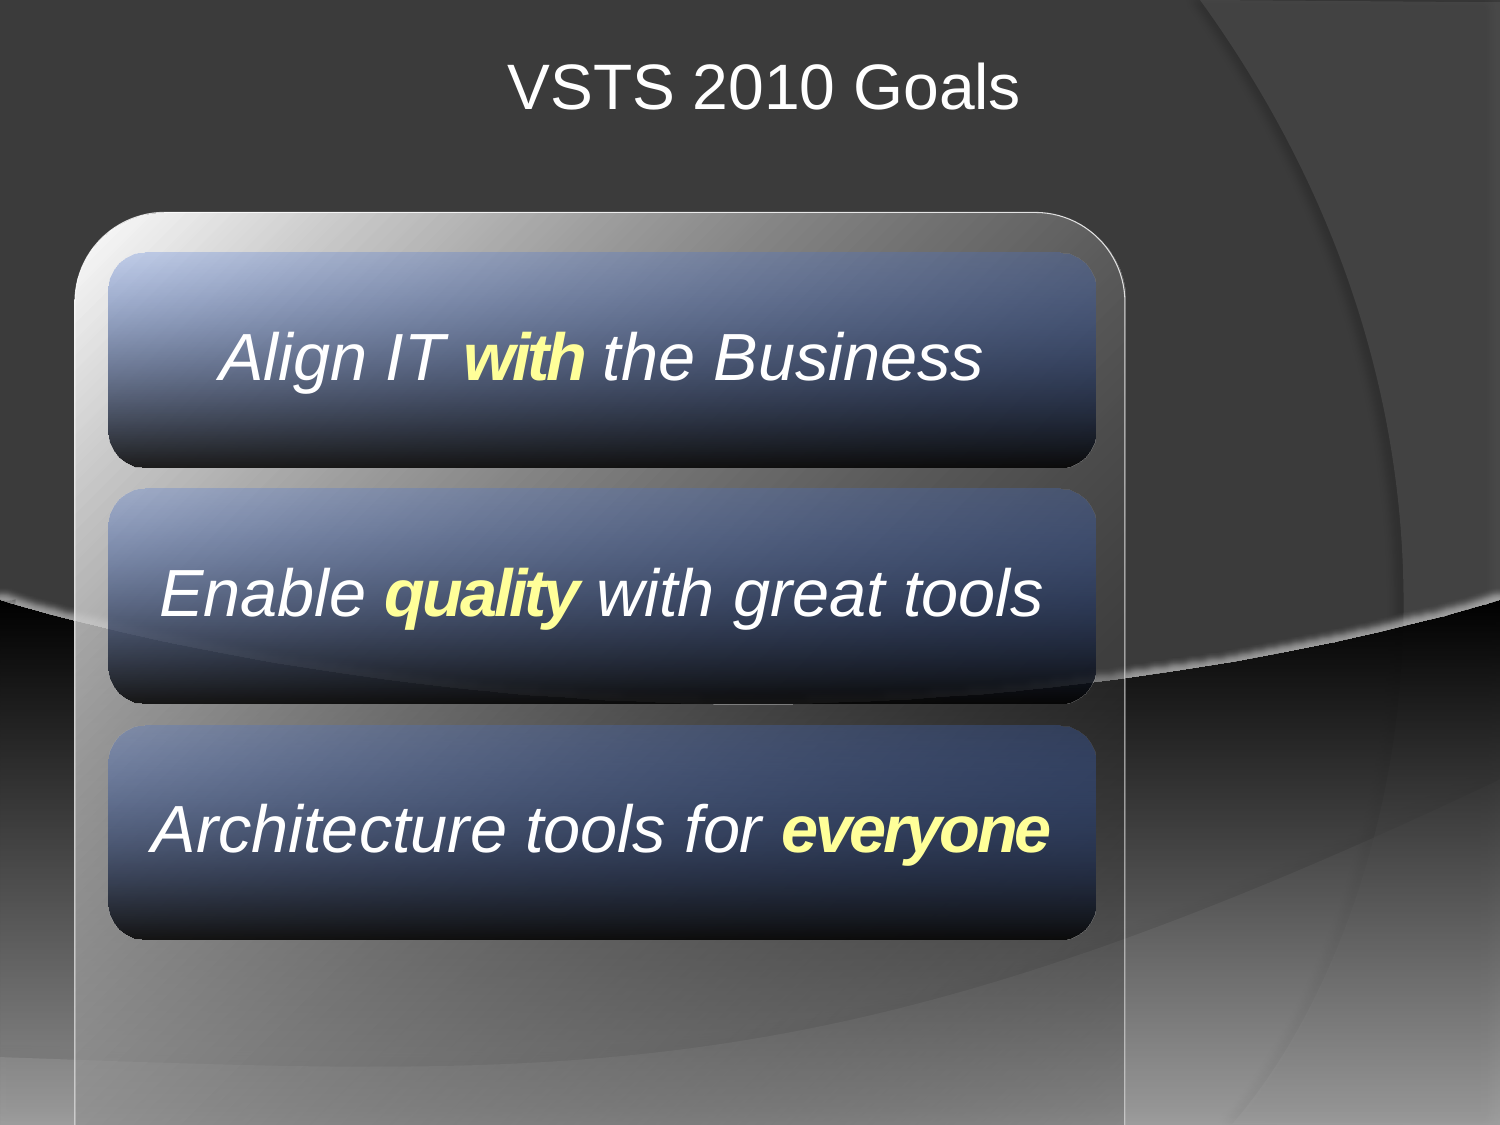

# VSTS 2010 Goals

Align IT with the Business
Enable quality with great tools
Architecture tools for everyone